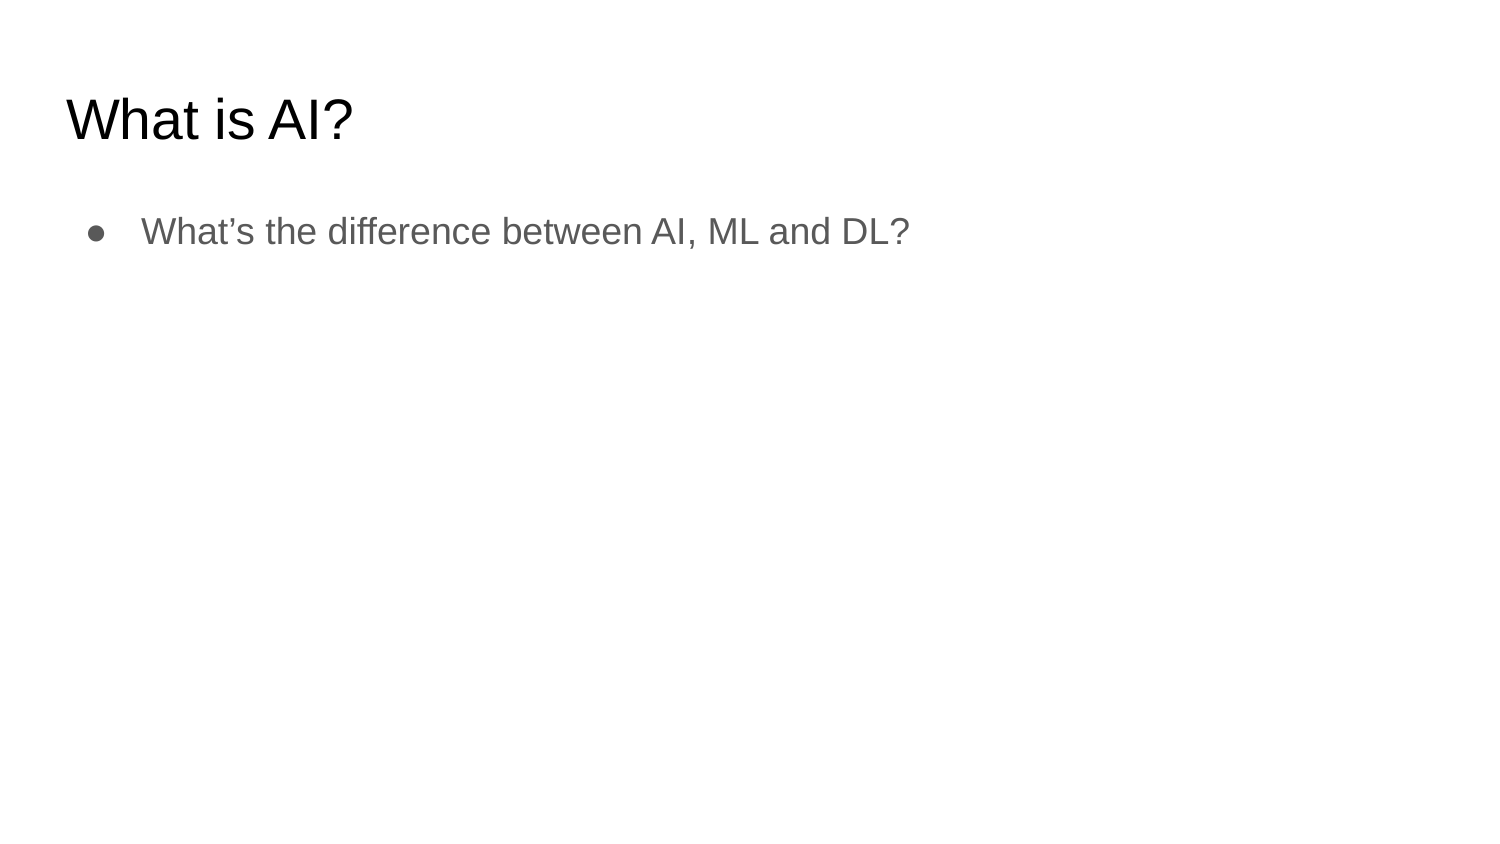

# What is AI?
What’s the difference between AI, ML and DL?